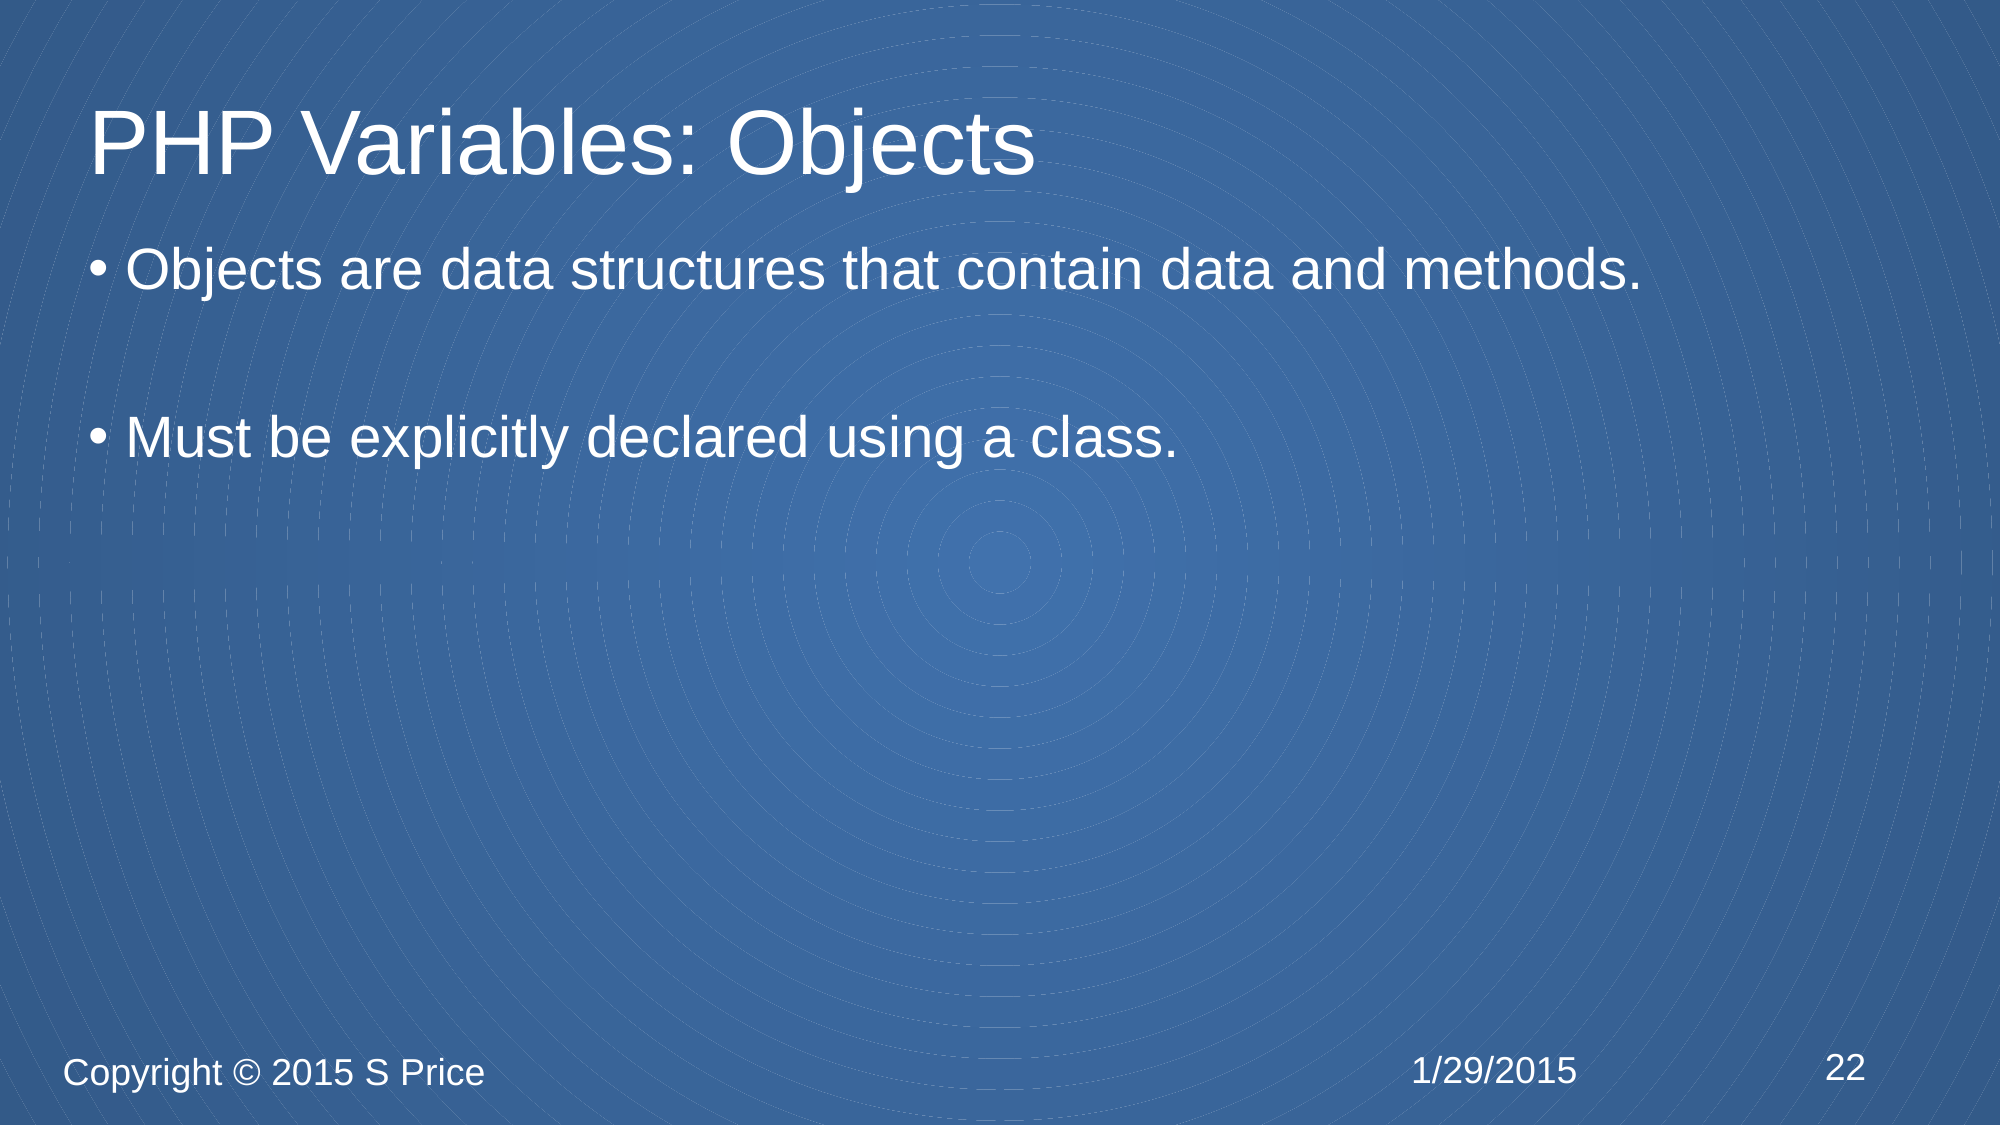

# PHP Variables: Objects
Objects are data structures that contain data and methods.

Must be explicitly declared using a class.
22
1/29/2015
Copyright © 2015 S Price